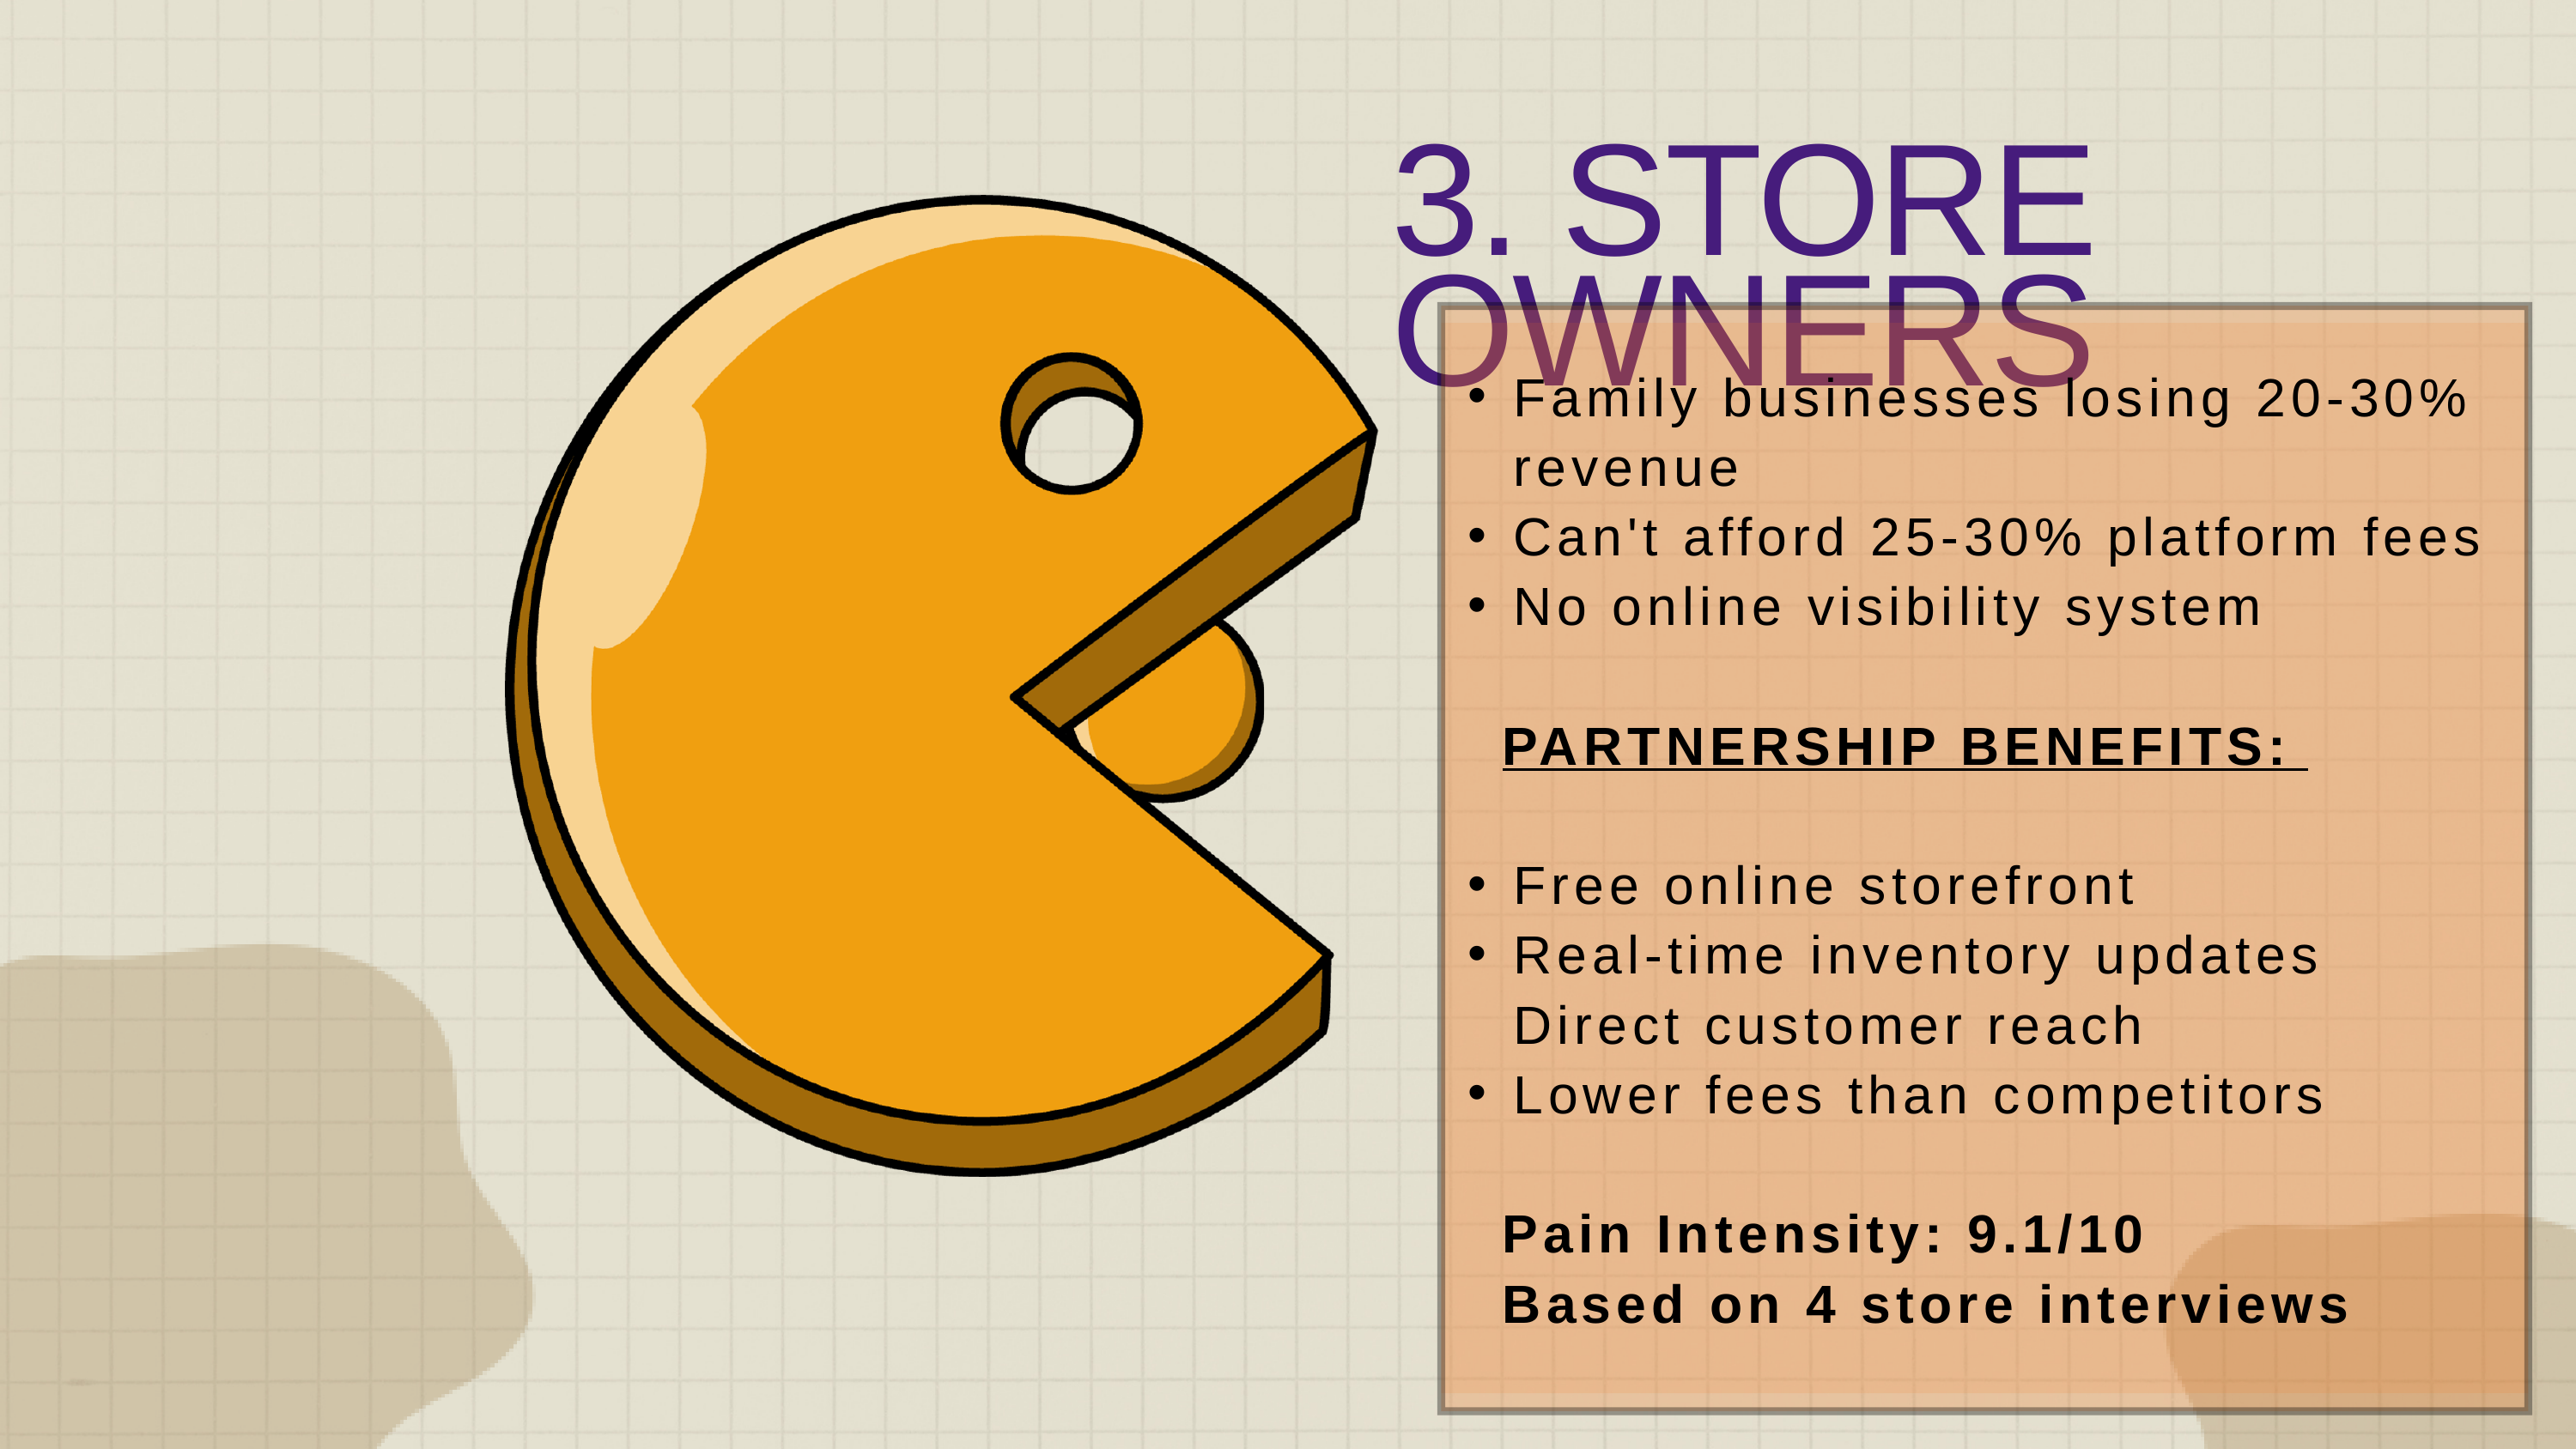

3. STORE OWNERS

Family businesses losing 20-30% revenue
Can't afford 25-30% platform fees
No online visibility system

    PARTNERSHIP BENEFITS:

Free online storefront
Real-time inventory updates  Direct customer reach
Lower fees than competitors

    Pain Intensity: 9.1/10
    Based on 4 store interviews